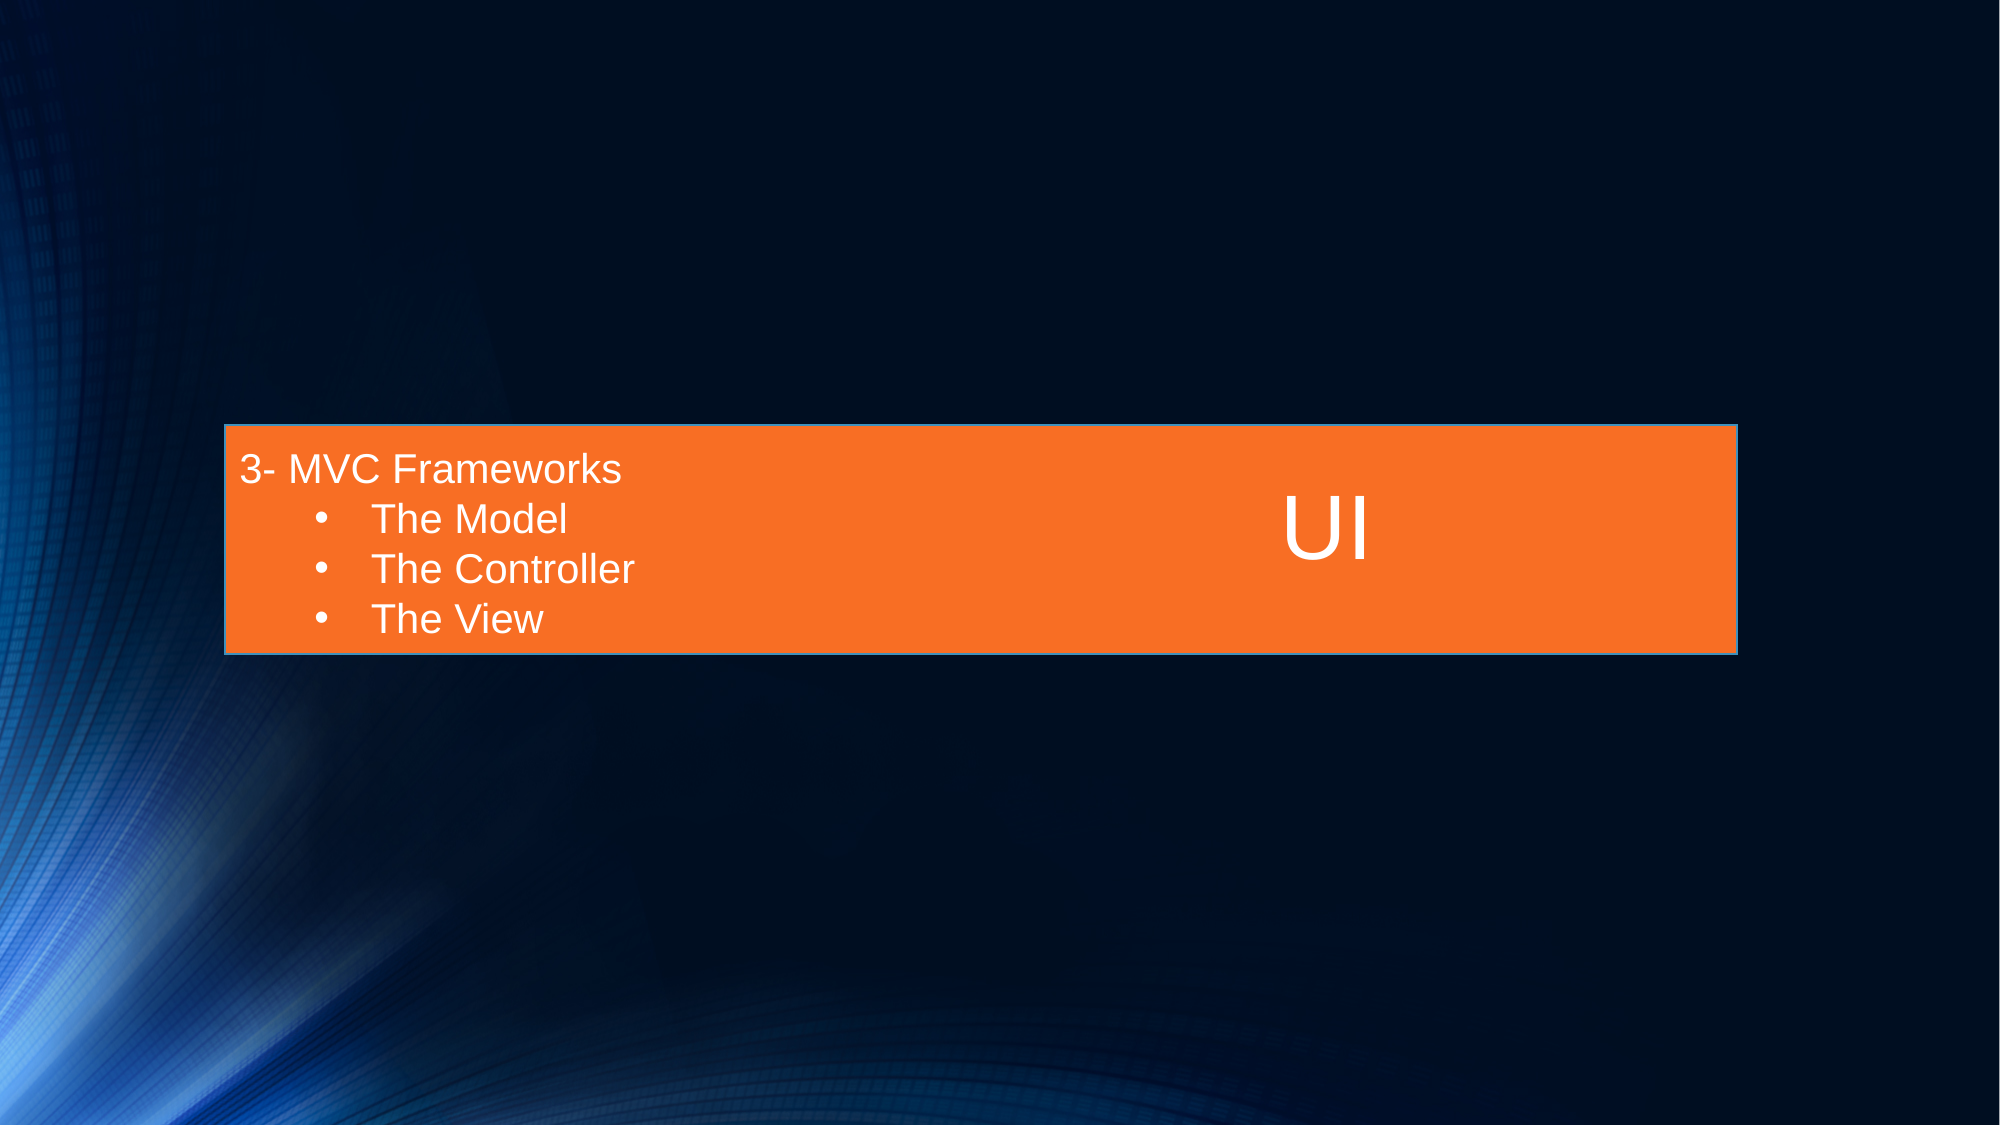

3- MVC Frameworks
The Model
The Controller
The View

UI